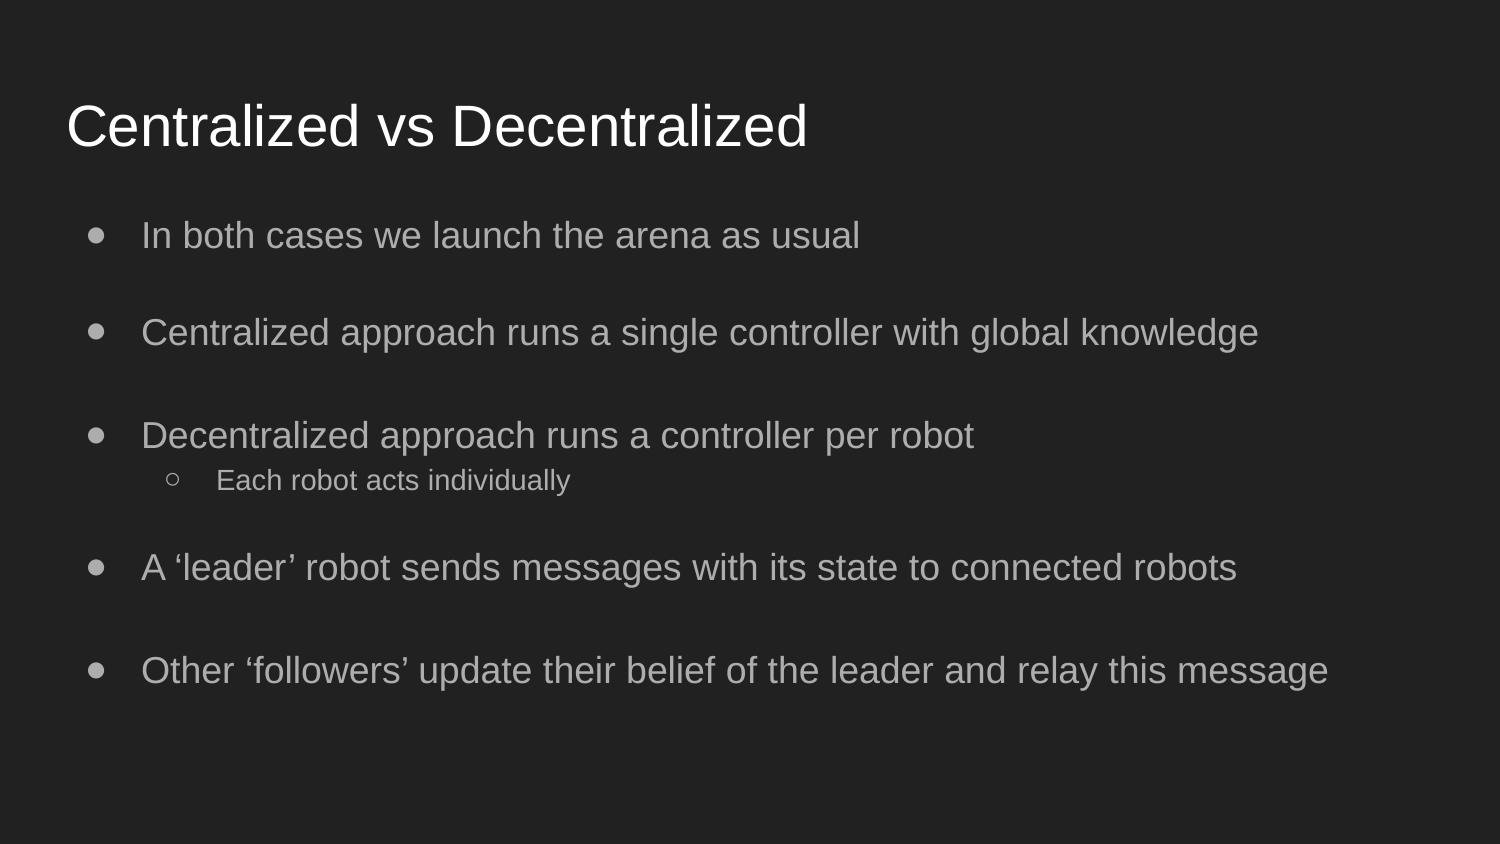

# Centralized vs Decentralized
In both cases we launch the arena as usual
Centralized approach runs a single controller with global knowledge
Decentralized approach runs a controller per robot
Each robot acts individually
A ‘leader’ robot sends messages with its state to connected robots
Other ‘followers’ update their belief of the leader and relay this message